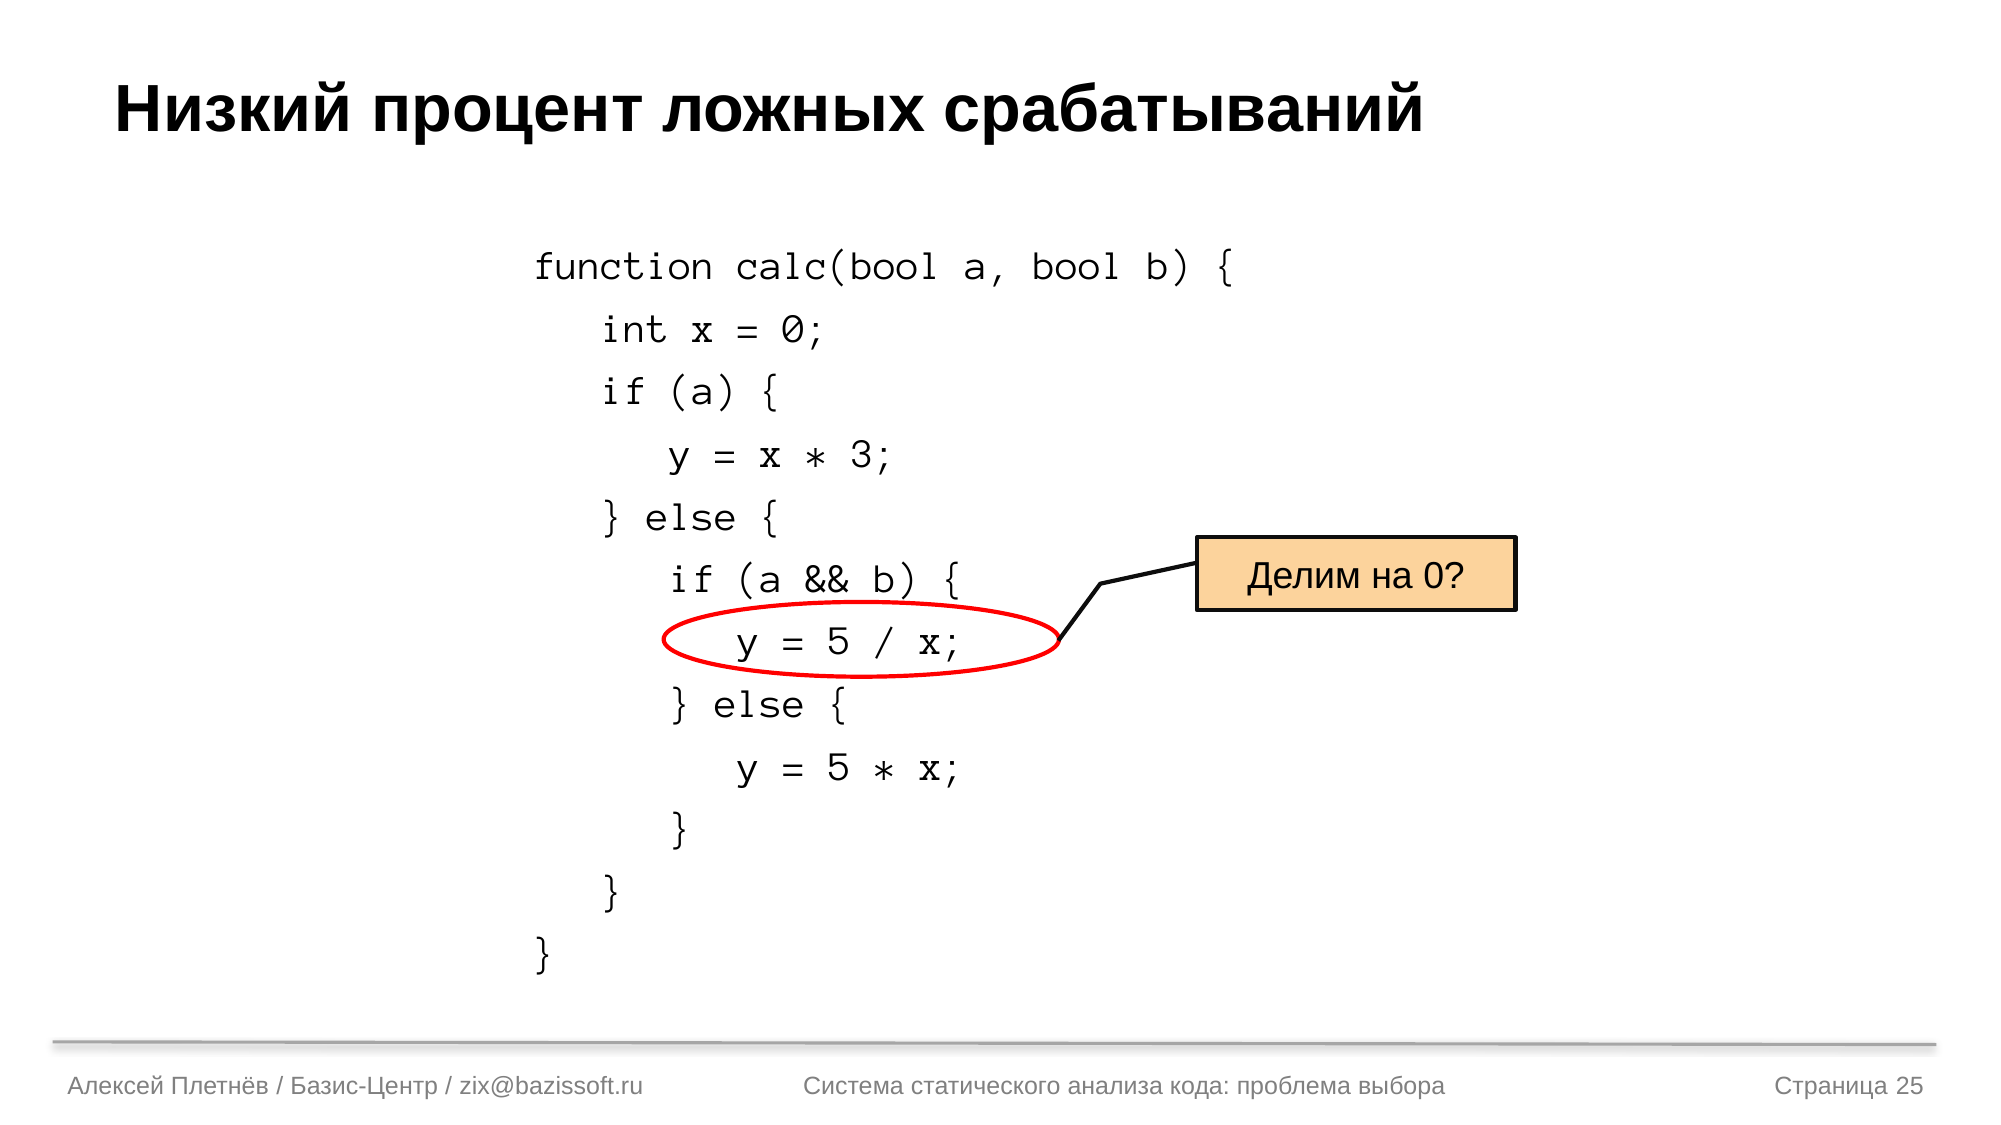

# Низкий процент ложных срабатываний
function calc(bool a, bool b) {
   int x = 0;
   if (a) {
      y = x * 3;
   } else {
      if (a && b) {
         y = 5 / x;
      } else {
         y = 5 * x;
      }
   }
}
Делим на 0?